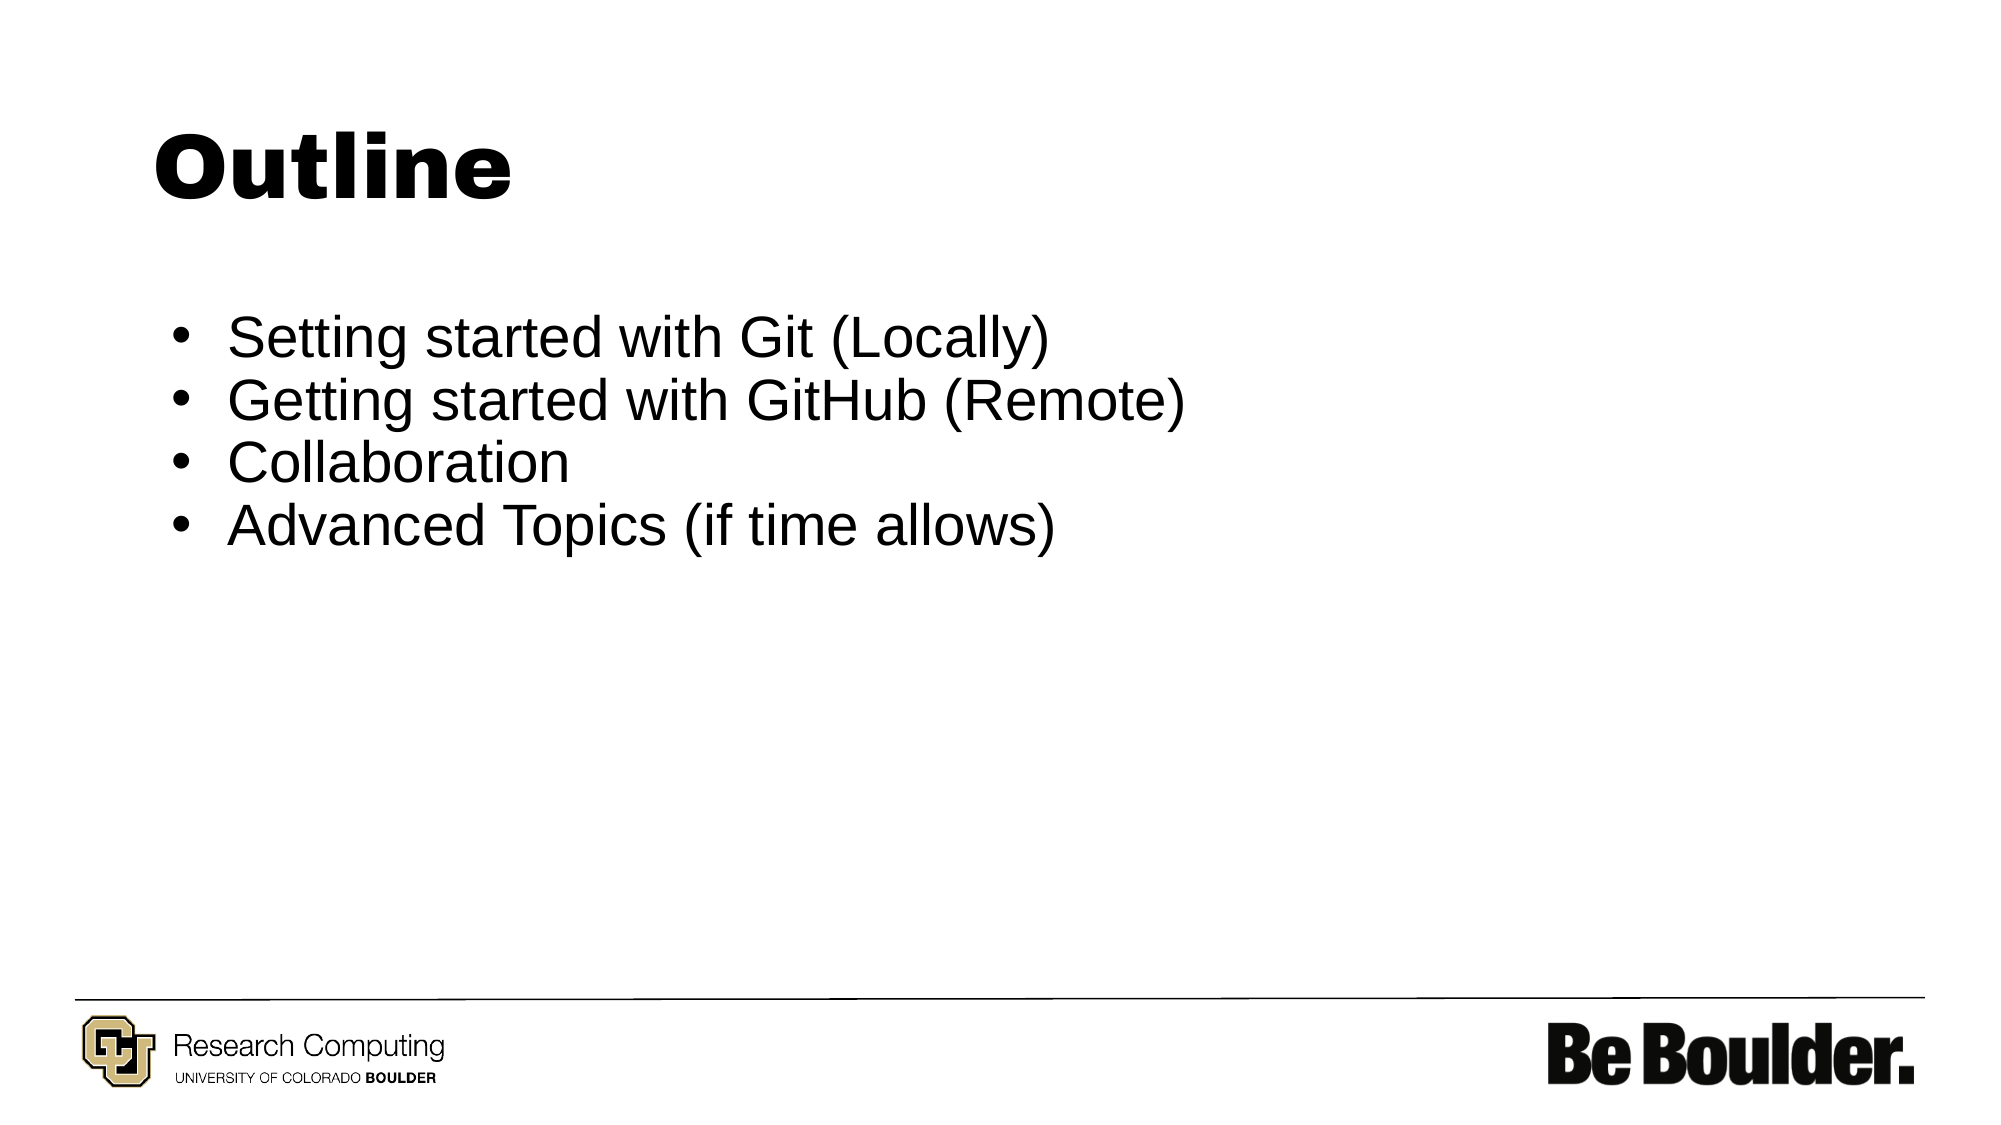

# Outline
Setting started with Git (Locally)
Getting started with GitHub (Remote)
Collaboration
Advanced Topics (if time allows)